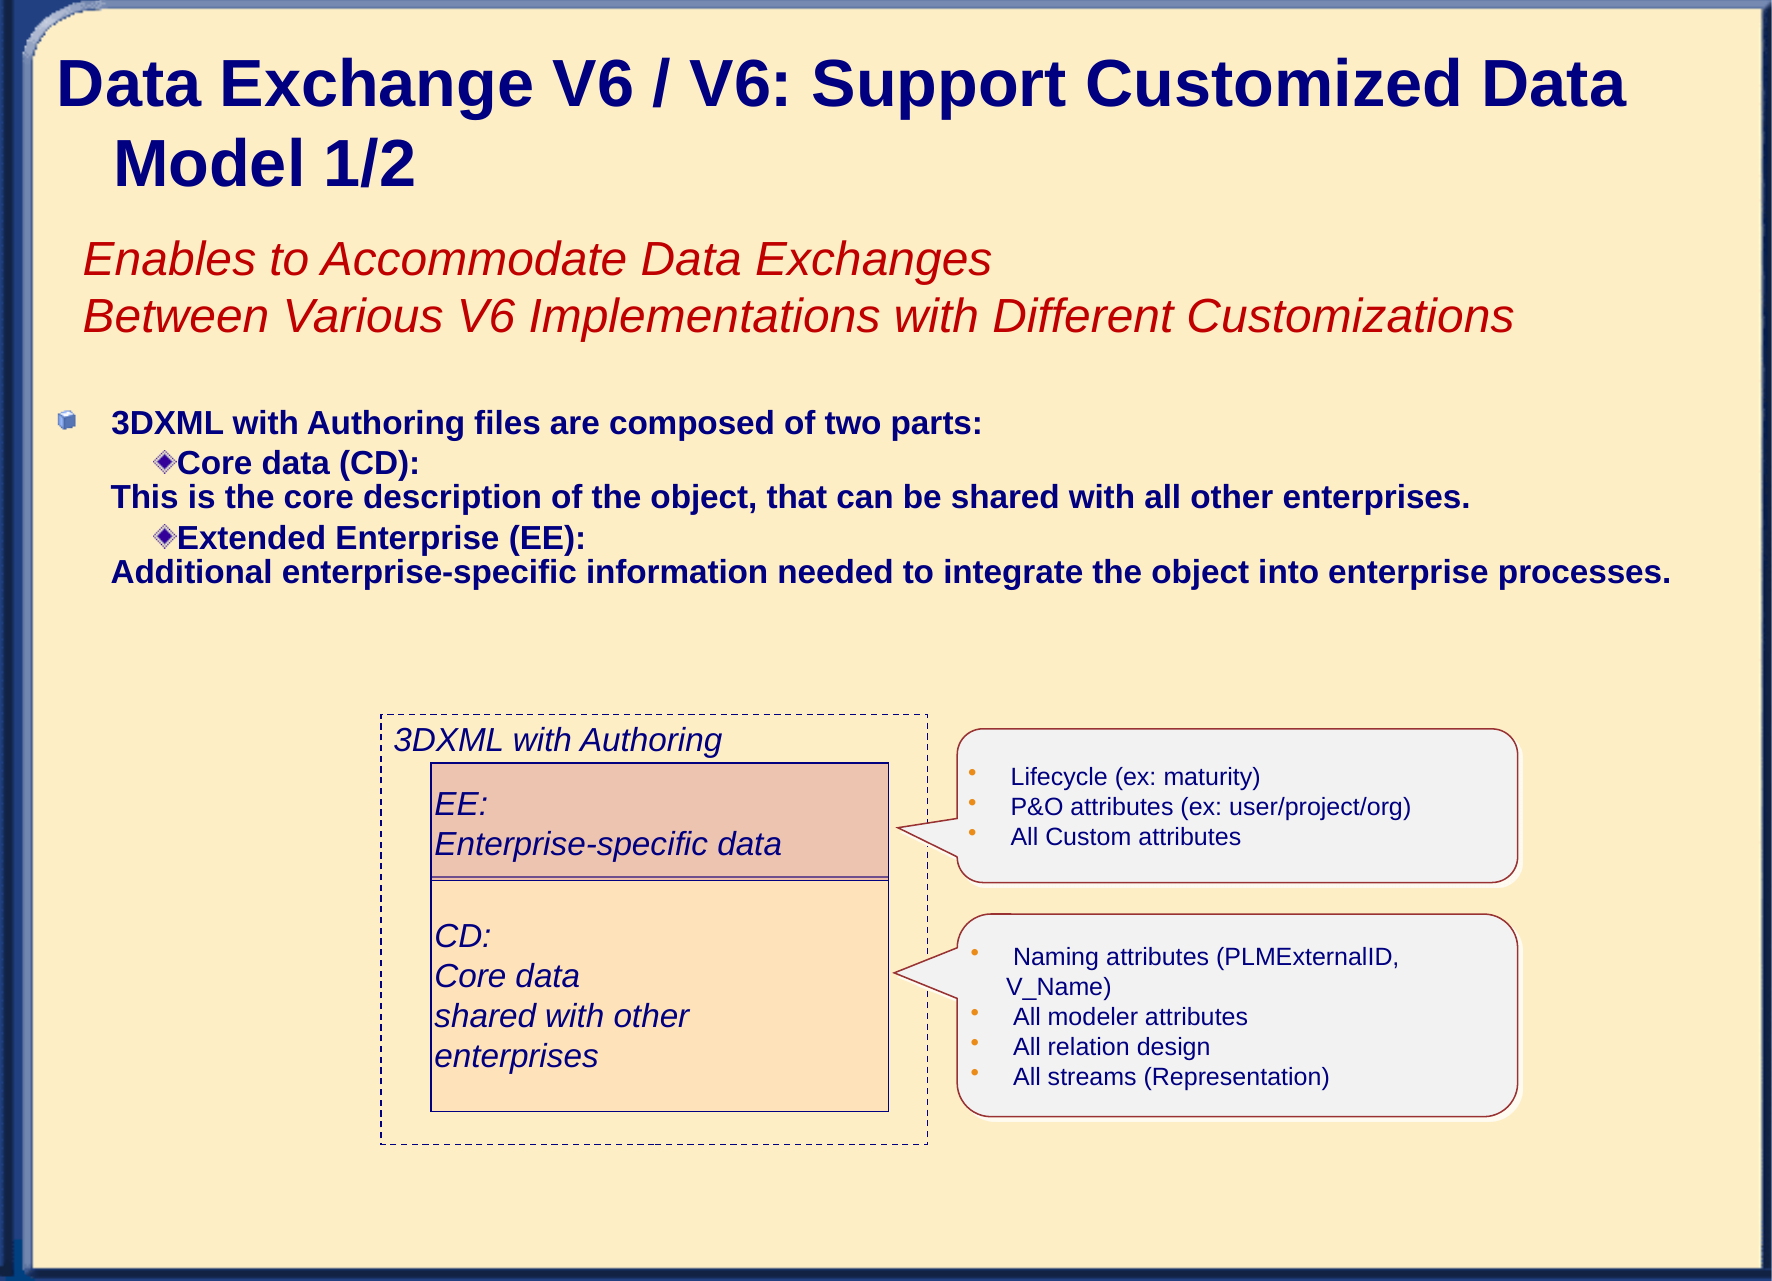

# Data Exchange V6 / V6: Support Customized Data Model 1/2
Enables to Accommodate Data Exchanges
Between Various V6 Implementations with Different Customizations
3DXML with Authoring files are composed of two parts:
Core data (CD):
This is the core description of the object, that can be shared with all other enterprises.
Extended Enterprise (EE):
Additional enterprise-specific information needed to integrate the object into enterprise processes.

3DXML with Authoring
 Lifecycle (ex: maturity)
 P&O attributes (ex: user/project/org)
 All Custom attributes
EE:
Enterprise-specific data
CD:
Core data
shared with other
enterprises
 Naming attributes (PLMExternalID, V_Name)
 All modeler attributes
 All relation design
 All streams (Representation)